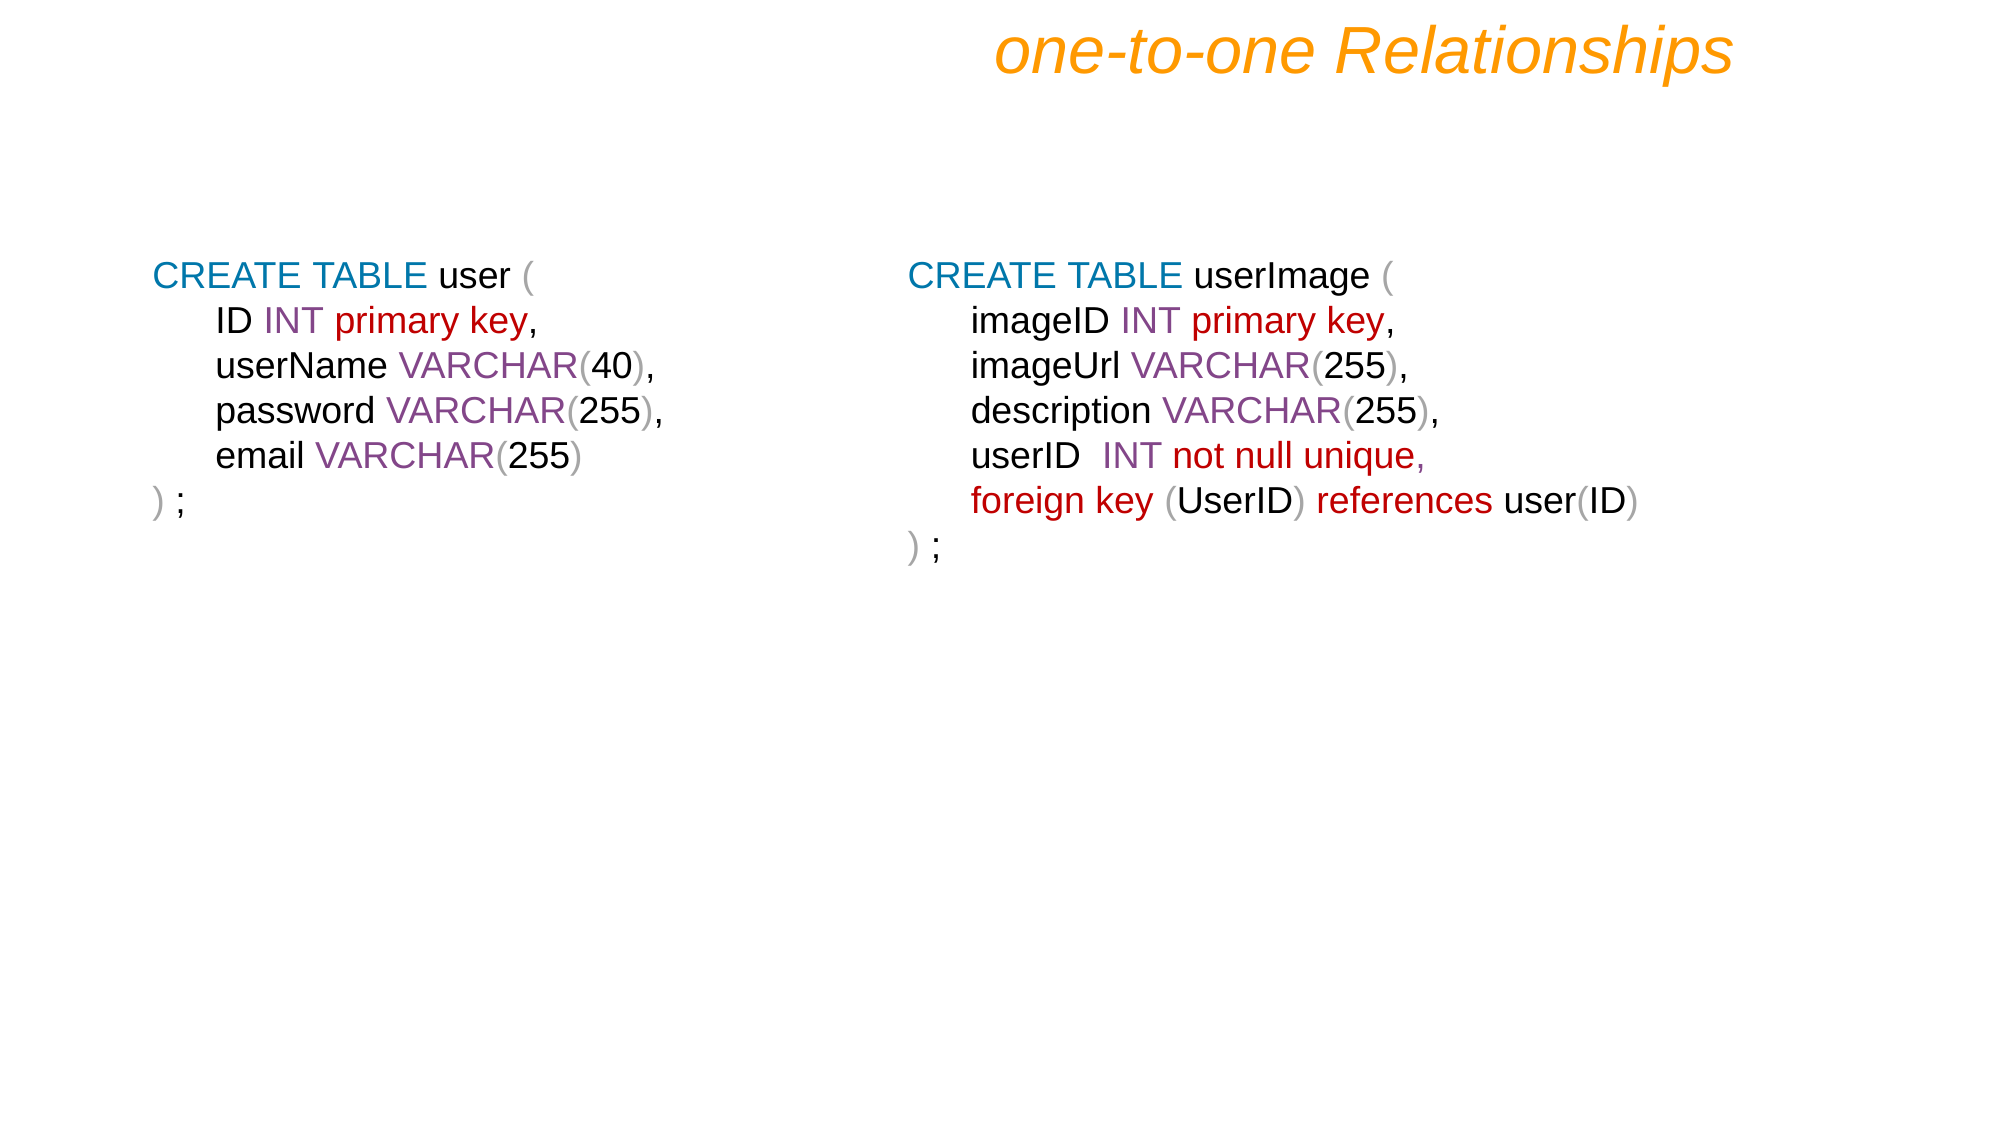

one-to-one Relationships
CREATE TABLE user (
      ID INT primary key,
      userName VARCHAR(40),
      password VARCHAR(255),
      email VARCHAR(255)
) ;
CREATE TABLE userImage (
      imageID INT primary key,
      imageUrl VARCHAR(255),
      description VARCHAR(255),
      userID  INT not null unique,
      foreign key (UserID) references user(ID)
) ;